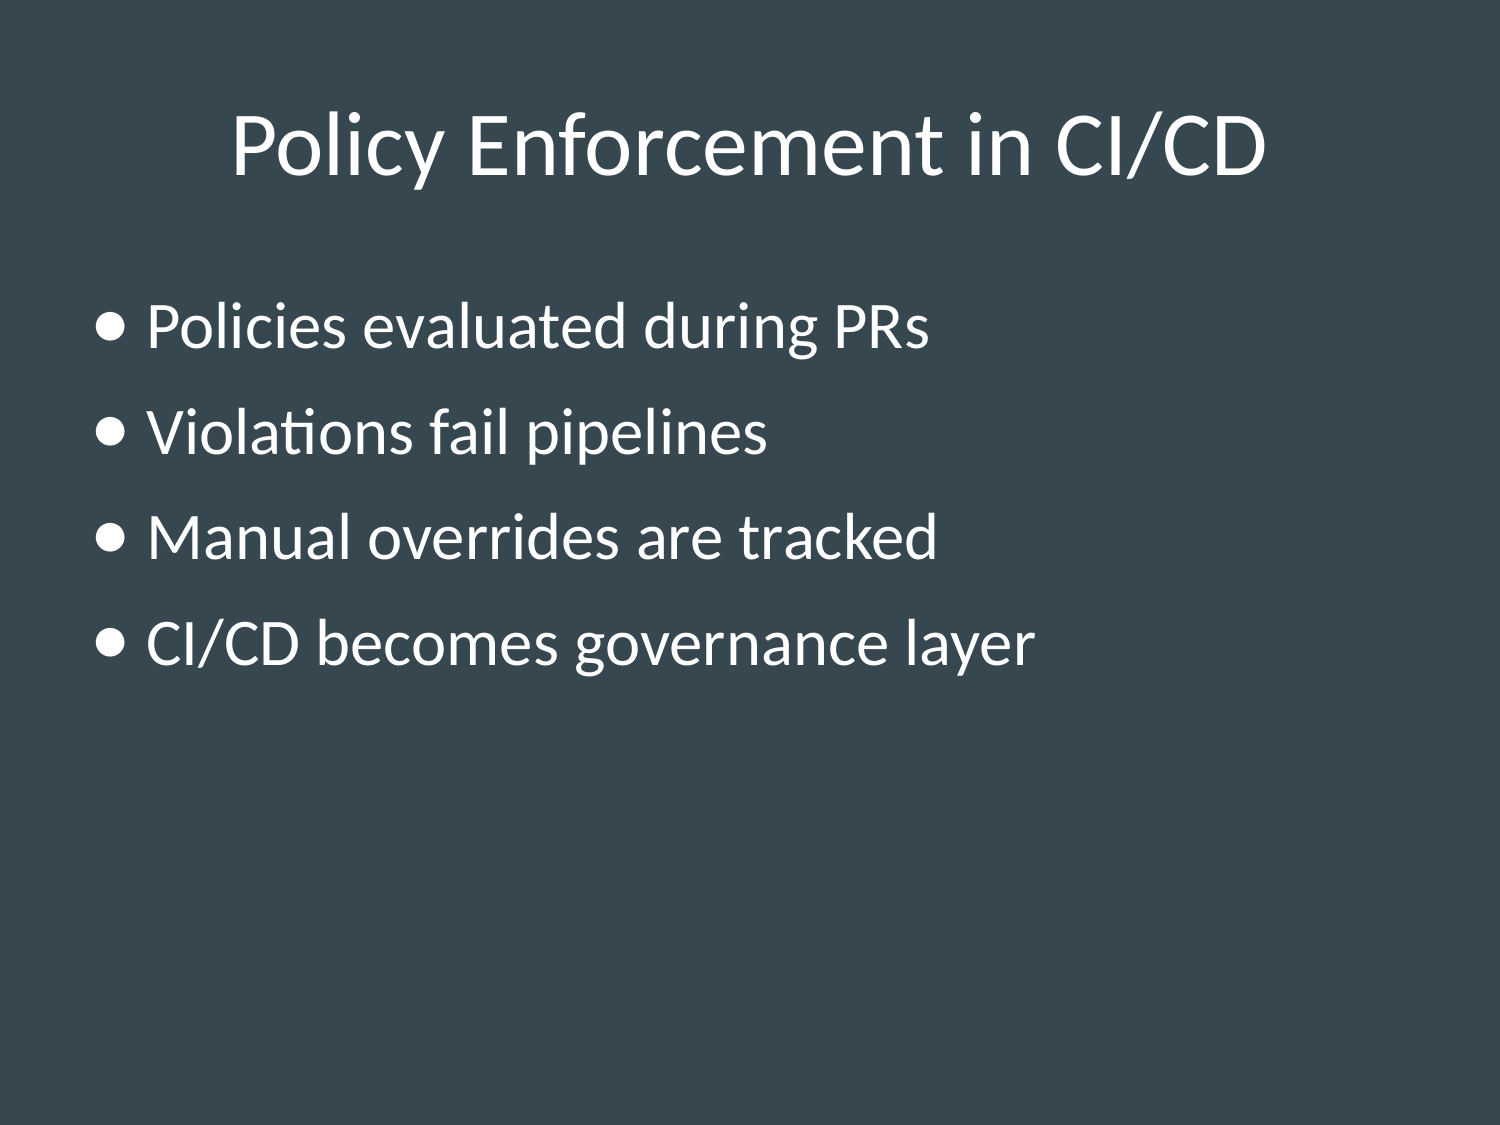

# Policy Enforcement in CI/CD
Policies evaluated during PRs
Violations fail pipelines
Manual overrides are tracked
CI/CD becomes governance layer